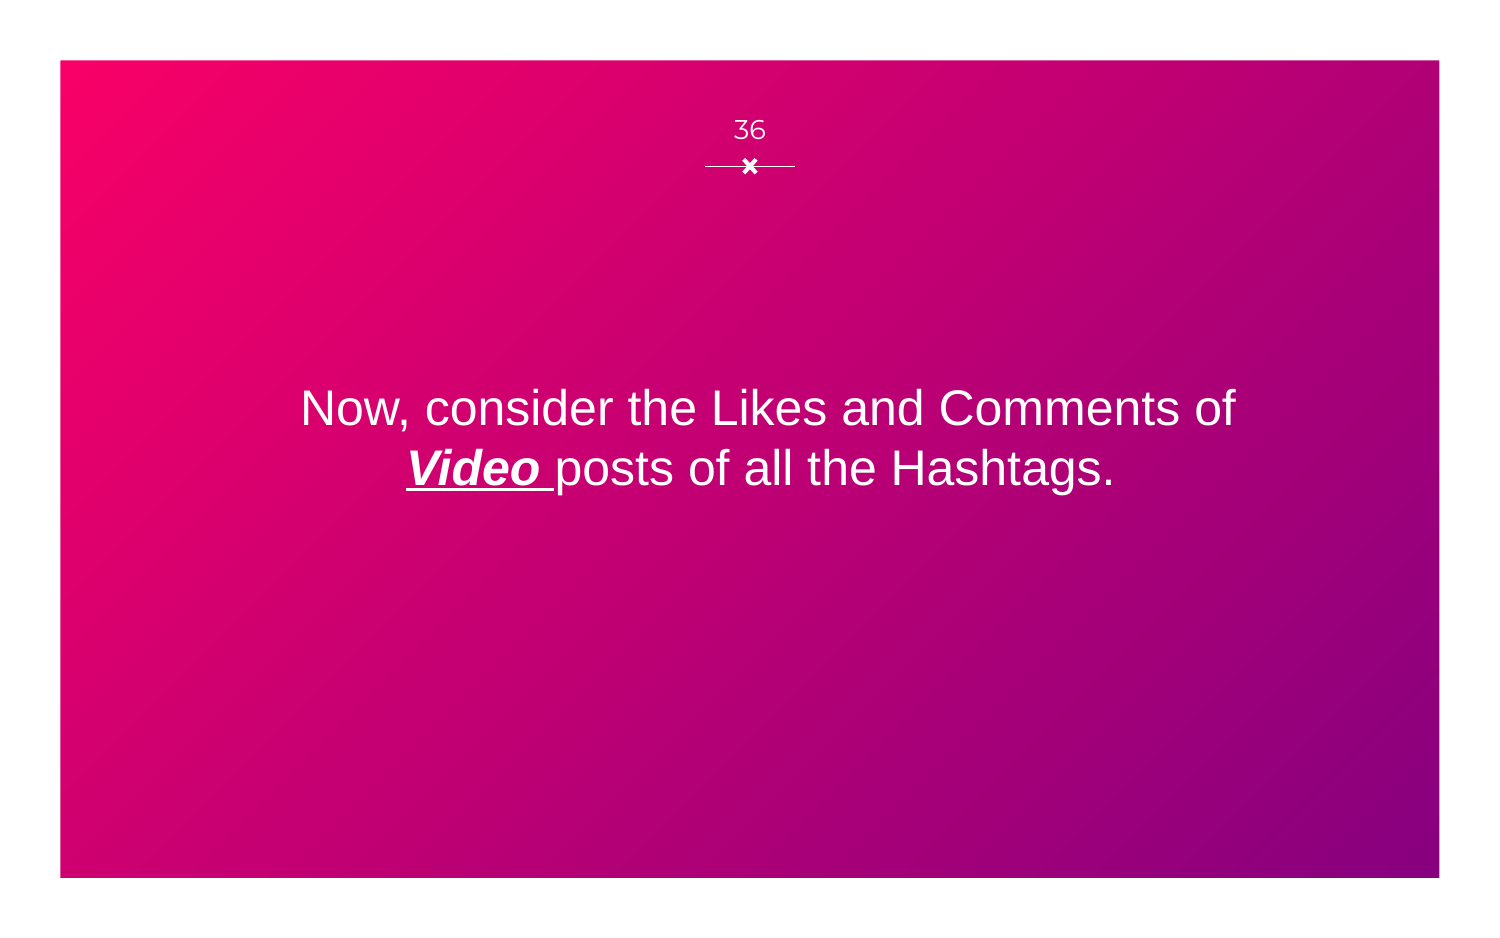

36
Now, consider the Likes and Comments of Video posts of all the Hashtags.